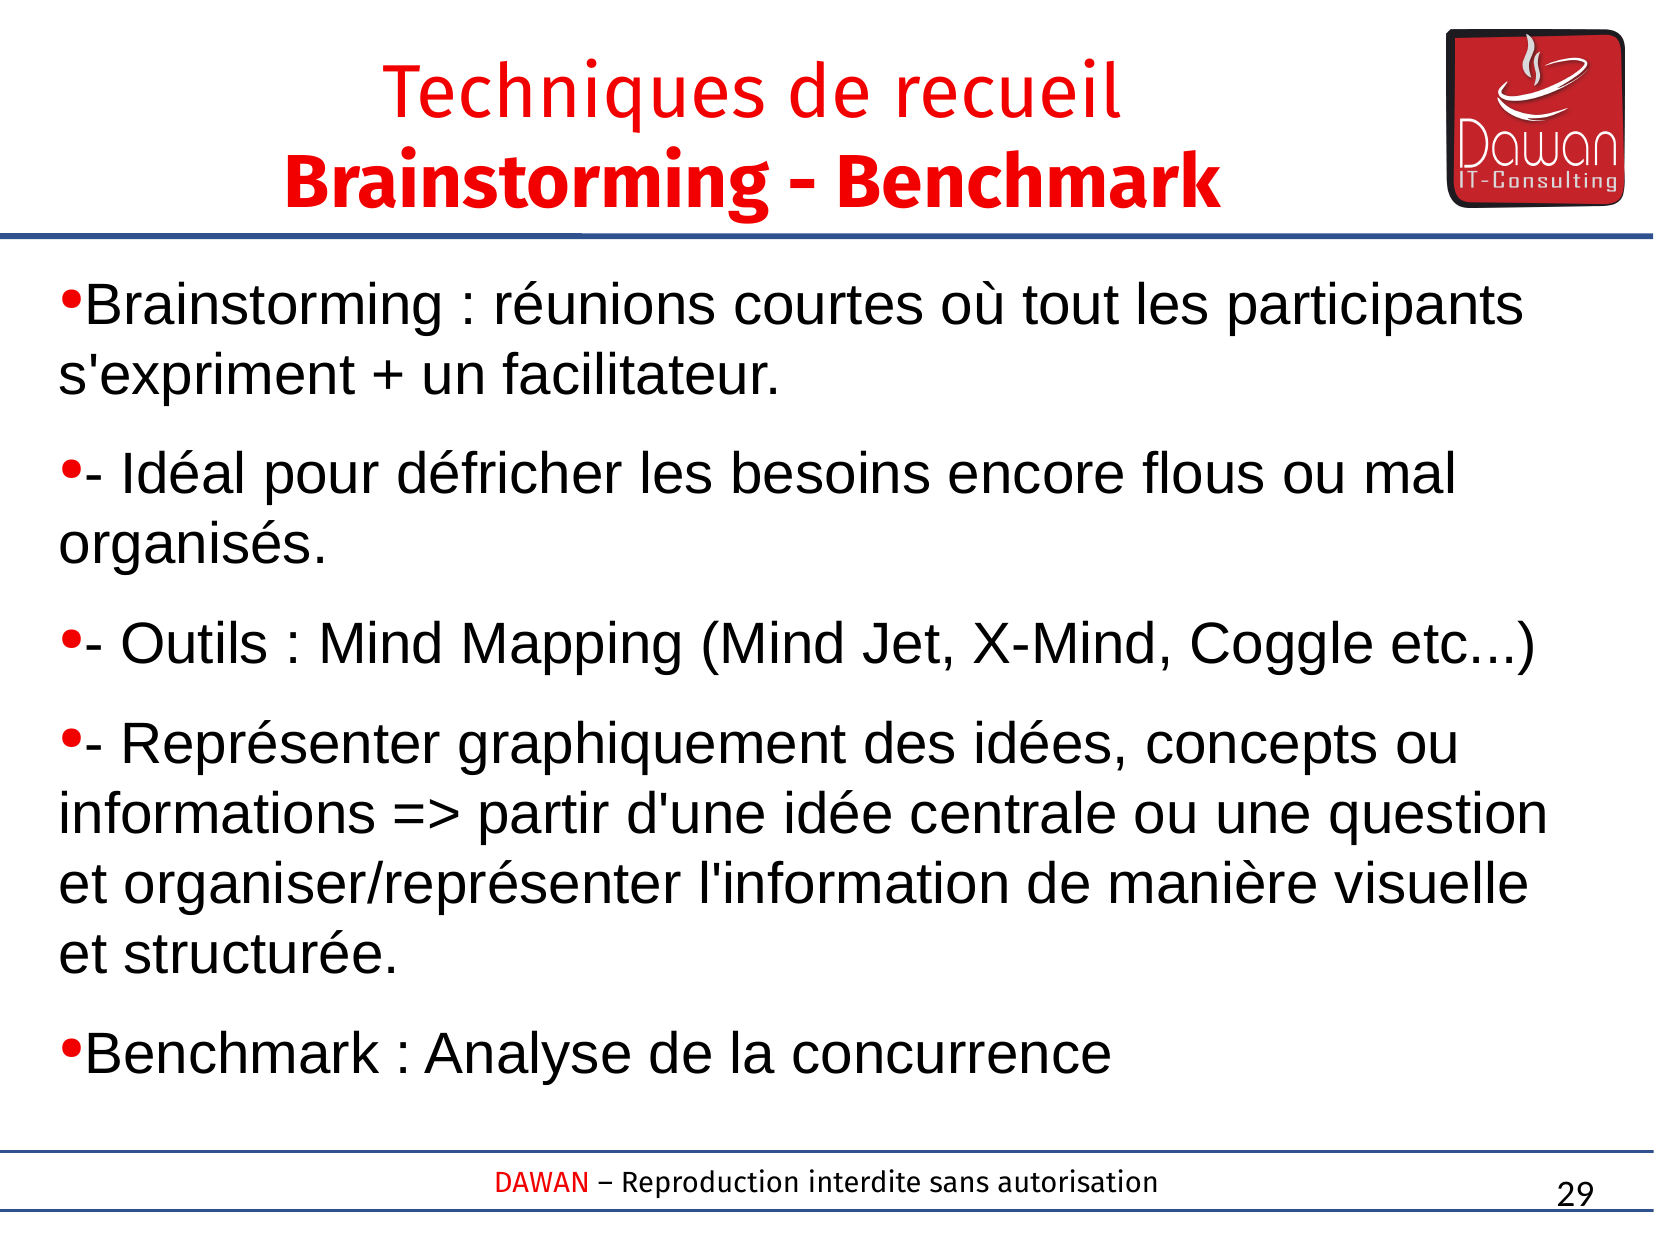

Techniques de recueil
Brainstorming - Benchmark
Brainstorming : réunions courtes où tout les participants s'expriment + un facilitateur.
- Idéal pour défricher les besoins encore flous ou mal organisés.
- Outils : Mind Mapping (Mind Jet, X-Mind, Coggle etc...)
- Représenter graphiquement des idées, concepts ou informations => partir d'une idée centrale ou une question et organiser/représenter l'information de manière visuelle et structurée.
Benchmark : Analyse de la concurrence
29